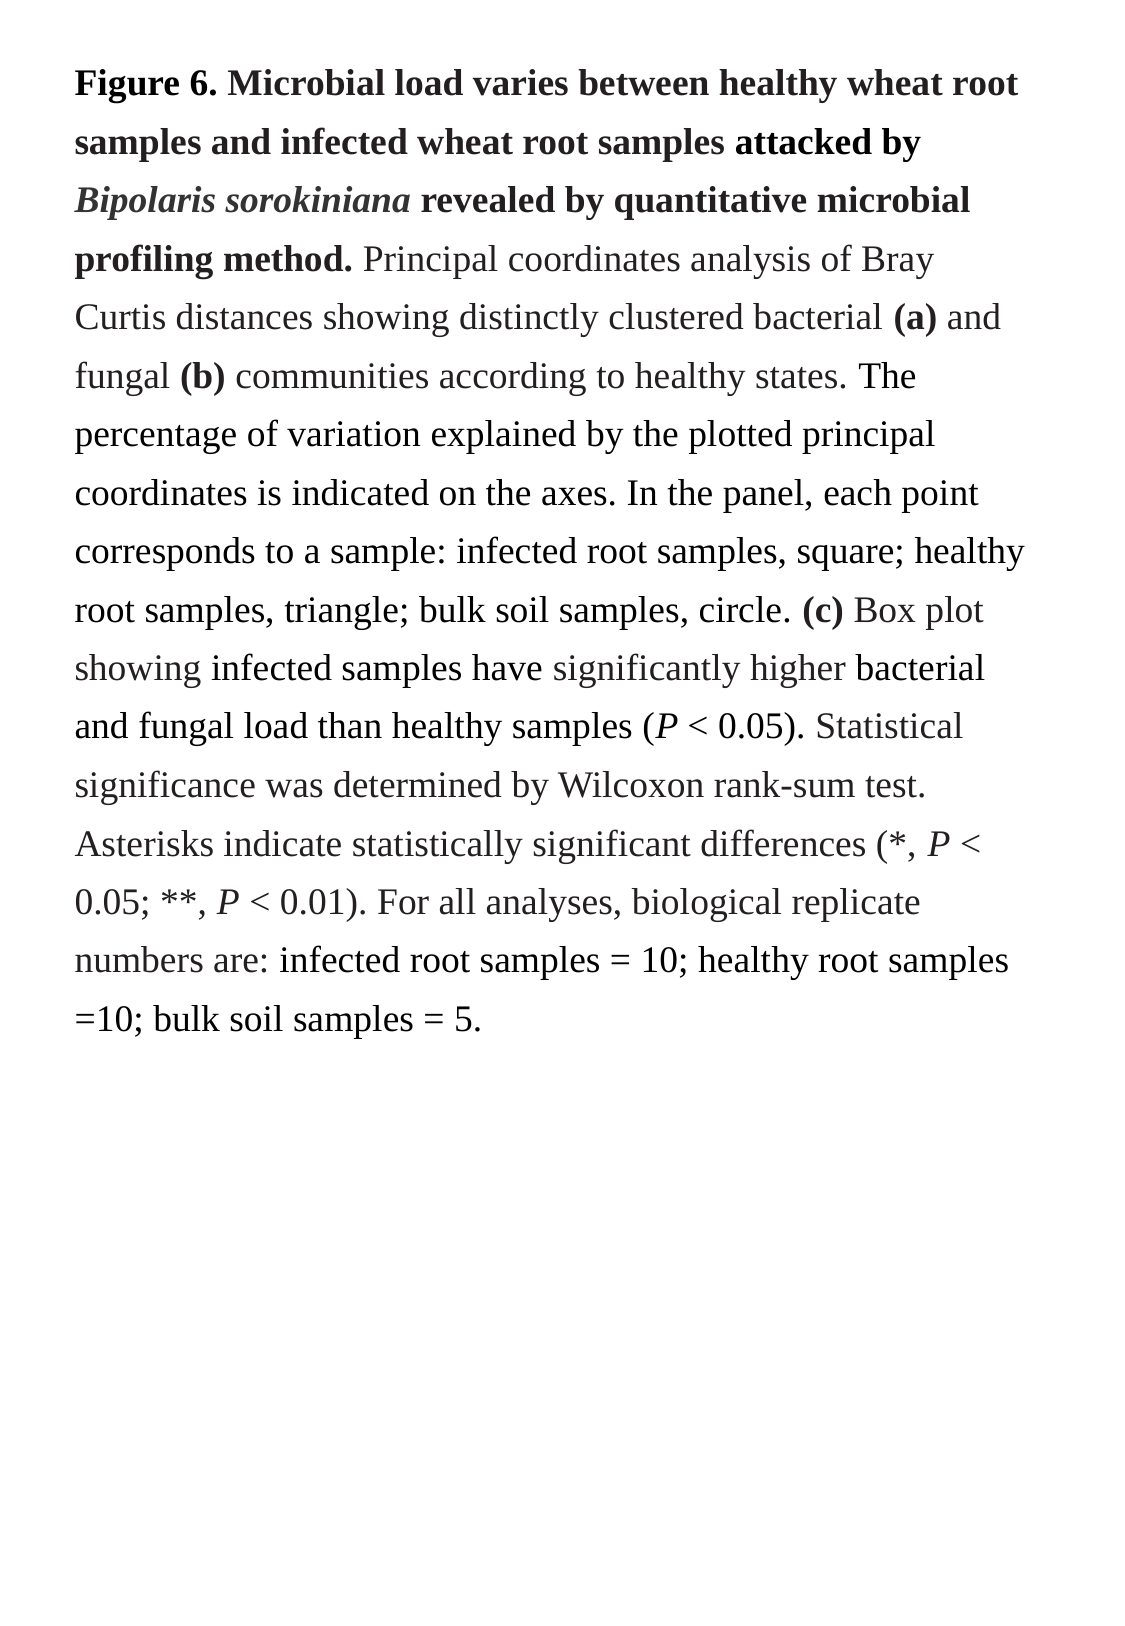

Figure 6. Microbial load varies between healthy wheat root samples and infected wheat root samples attacked by Bipolaris sorokiniana revealed by quantitative microbial profiling method. Principal coordinates analysis of Bray Curtis distances showing distinctly clustered bacterial (a) and fungal (b) communities according to healthy states. The percentage of variation explained by the plotted principal coordinates is indicated on the axes. In the panel, each point corresponds to a sample: infected root samples, square; healthy root samples, triangle; bulk soil samples, circle. (c) Box plot showing infected samples have significantly higher bacterial and fungal load than healthy samples (P < 0.05). Statistical significance was determined by Wilcoxon rank-sum test. Asterisks indicate statistically significant differences (*, P < 0.05; **, P < 0.01). For all analyses, biological replicate numbers are: infected root samples = 10; healthy root samples =10; bulk soil samples = 5.